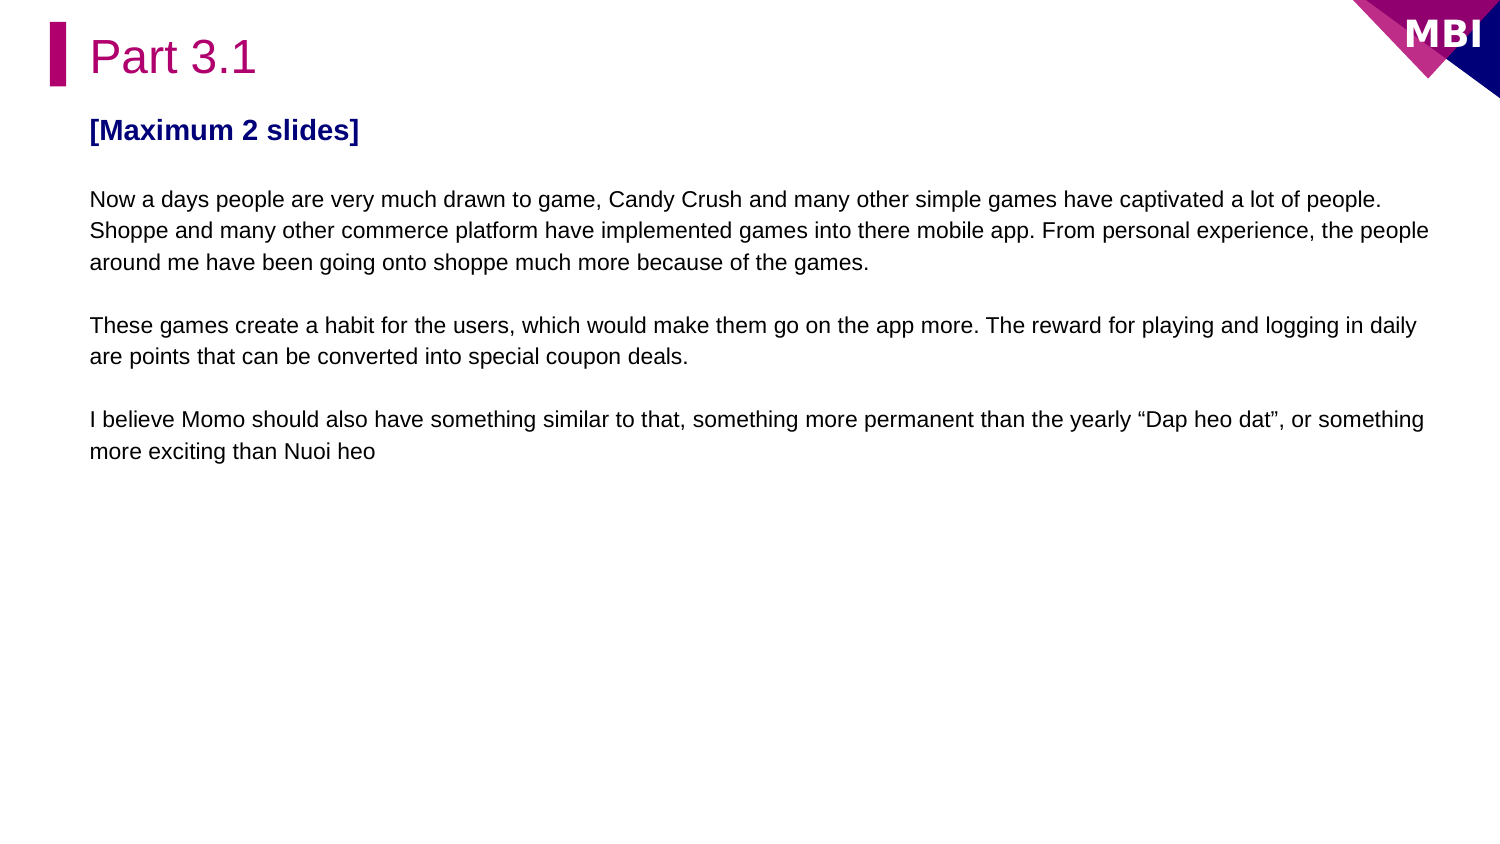

Part 3.1
[Maximum 2 slides]
Now a days people are very much drawn to game, Candy Crush and many other simple games have captivated a lot of people.
Shoppe and many other commerce platform have implemented games into there mobile app. From personal experience, the people around me have been going onto shoppe much more because of the games.

These games create a habit for the users, which would make them go on the app more. The reward for playing and logging in daily are points that can be converted into special coupon deals.

I believe Momo should also have something similar to that, something more permanent than the yearly “Dap heo dat”, or something more exciting than Nuoi heo

#